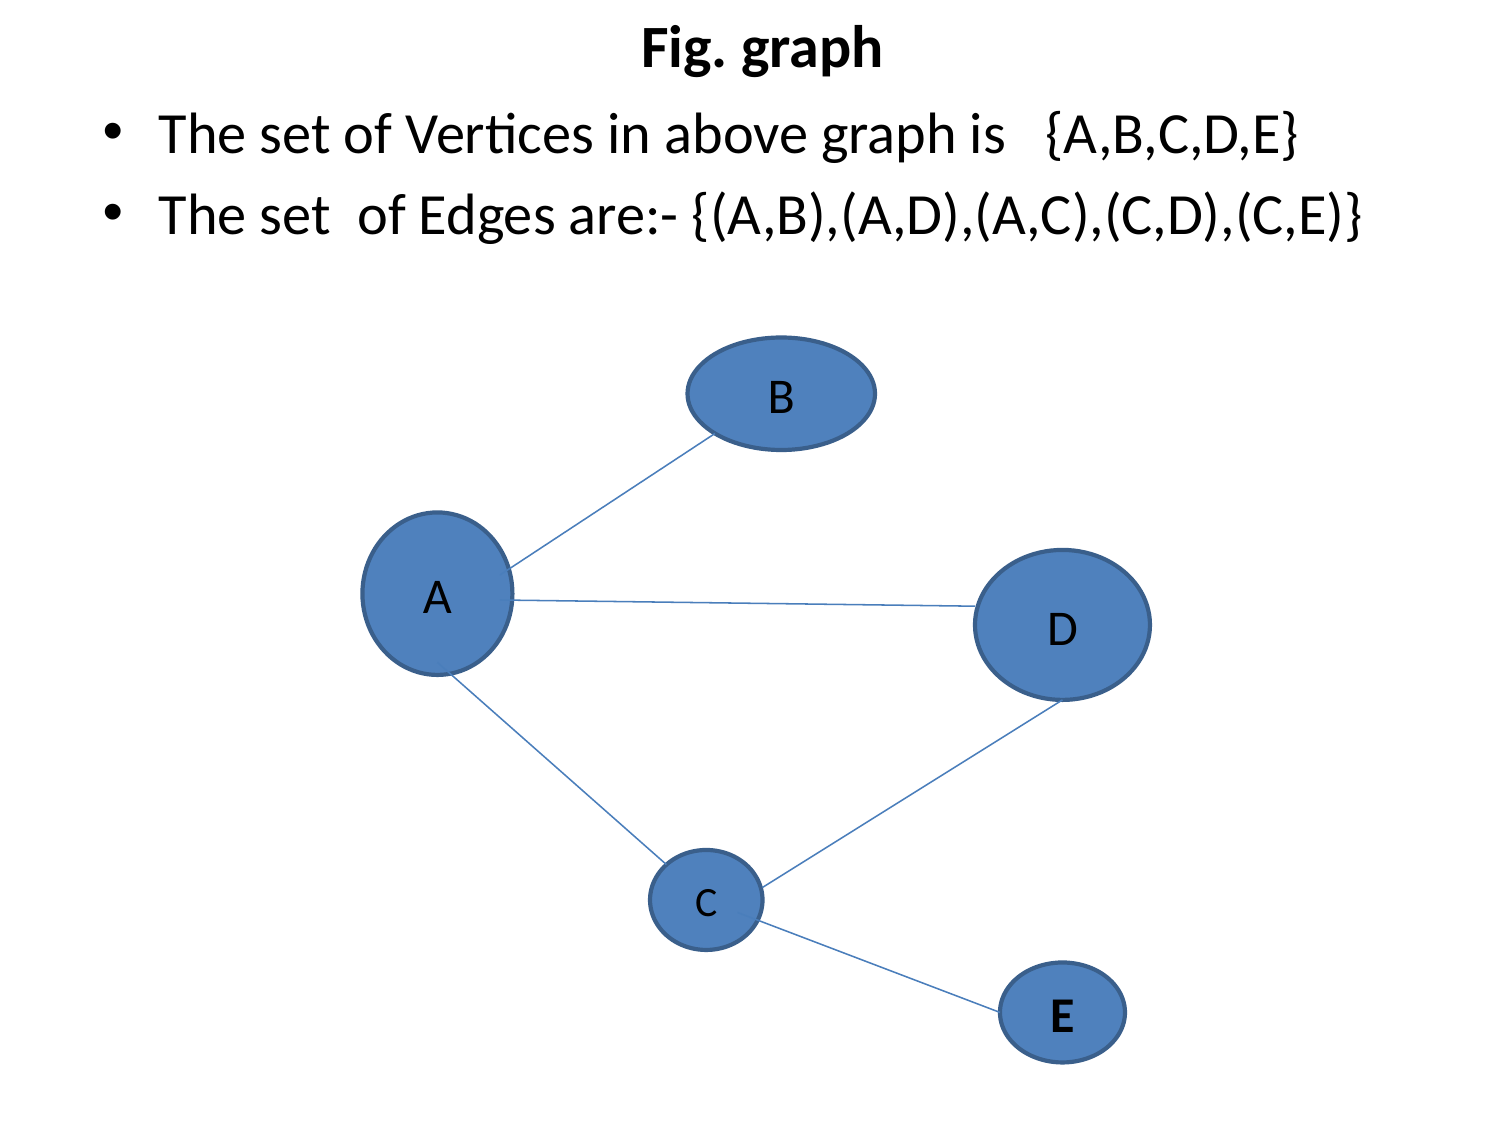

# Fig. graph
The set of Vertices in above graph is   {A,B,C,D,E}
The set  of Edges are:- {(A,B),(A,D),(A,C),(C,D),(C,E)}

B
A
D
C
E